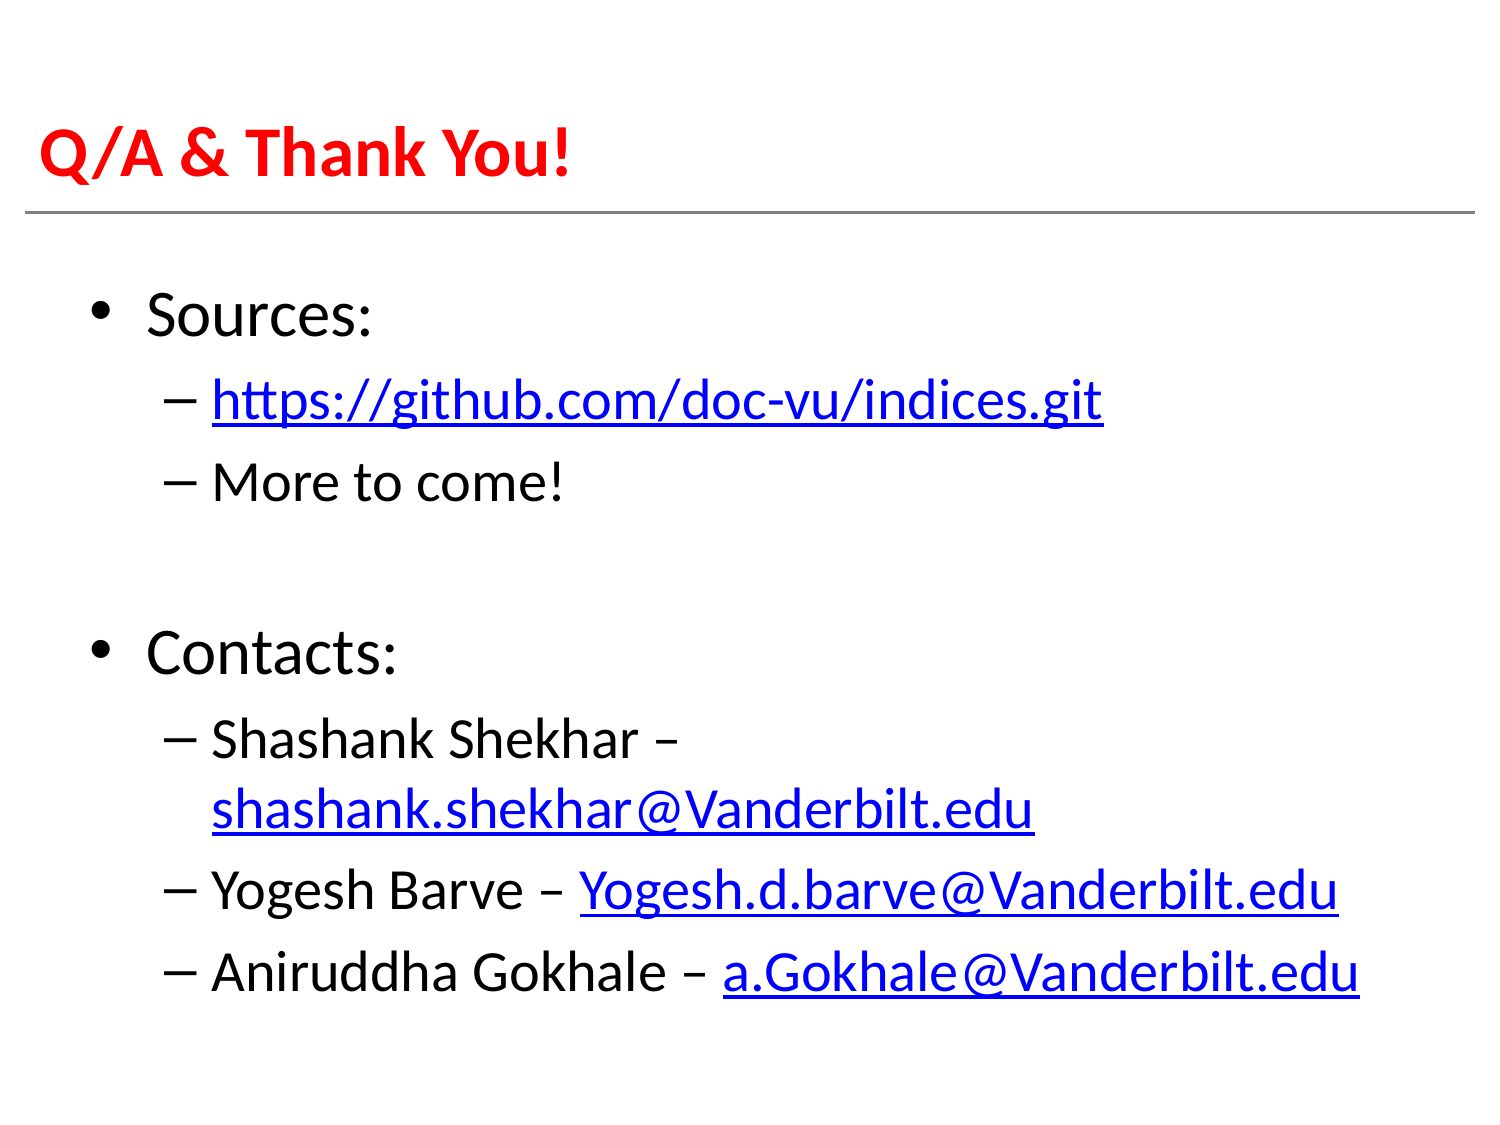

# Q/A & Thank You!
Sources:
https://github.com/doc-vu/indices.git
More to come!

Contacts:
Shashank Shekhar – shashank.shekhar@Vanderbilt.edu
Yogesh Barve – Yogesh.d.barve@Vanderbilt.edu
Aniruddha Gokhale – a.Gokhale@Vanderbilt.edu